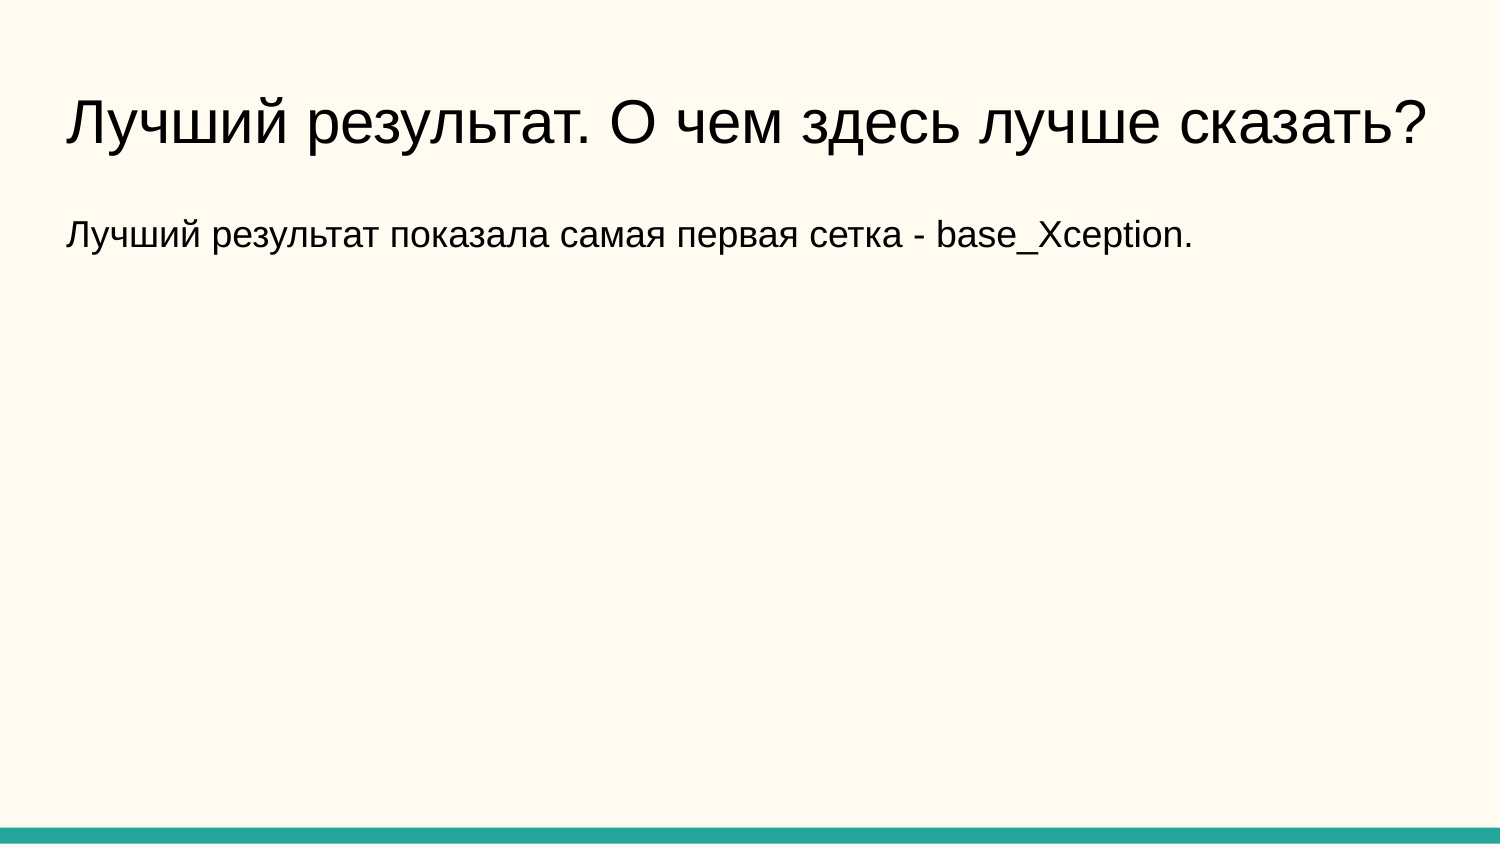

# Лучший результат. О чем здесь лучше сказать?
Лучший результат показала самая первая сетка - base_Xception.